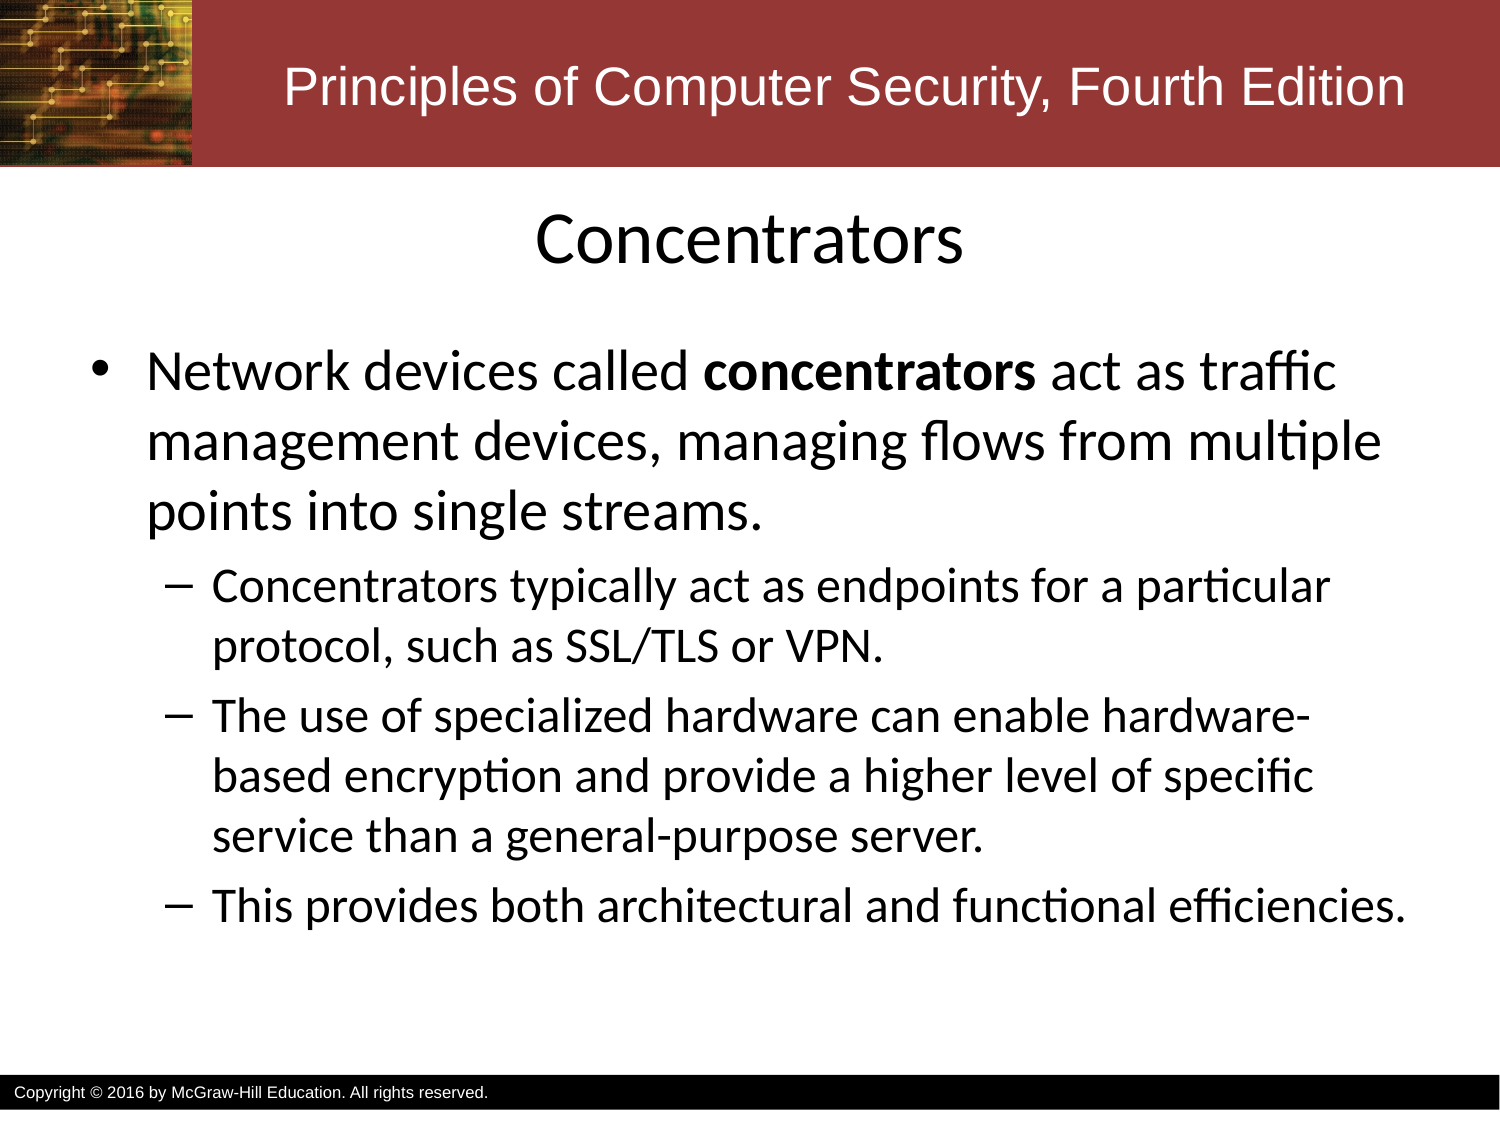

# Concentrators
Network devices called concentrators act as traffic management devices, managing flows from multiple points into single streams.
Concentrators typically act as endpoints for a particular protocol, such as SSL/TLS or VPN.
The use of specialized hardware can enable hardware-based encryption and provide a higher level of specific service than a general-purpose server.
This provides both architectural and functional efficiencies.